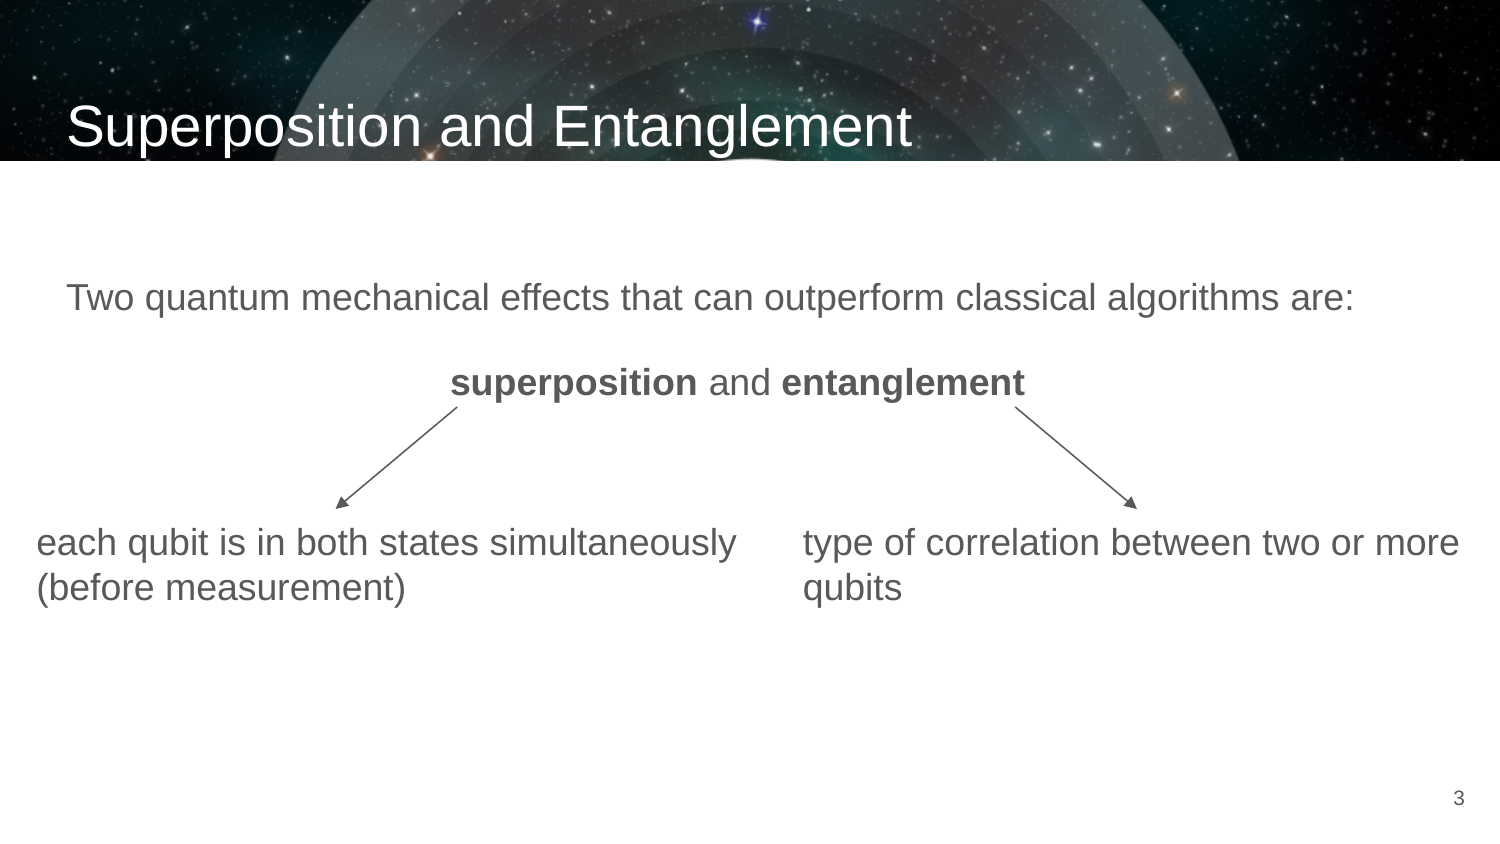

# Superposition and Entanglement
Two quantum mechanical effects that can outperform classical algorithms are:
superposition and entanglement

each qubit is in both states simultaneously
(before measurement)
type of correlation between two or more qubits
3